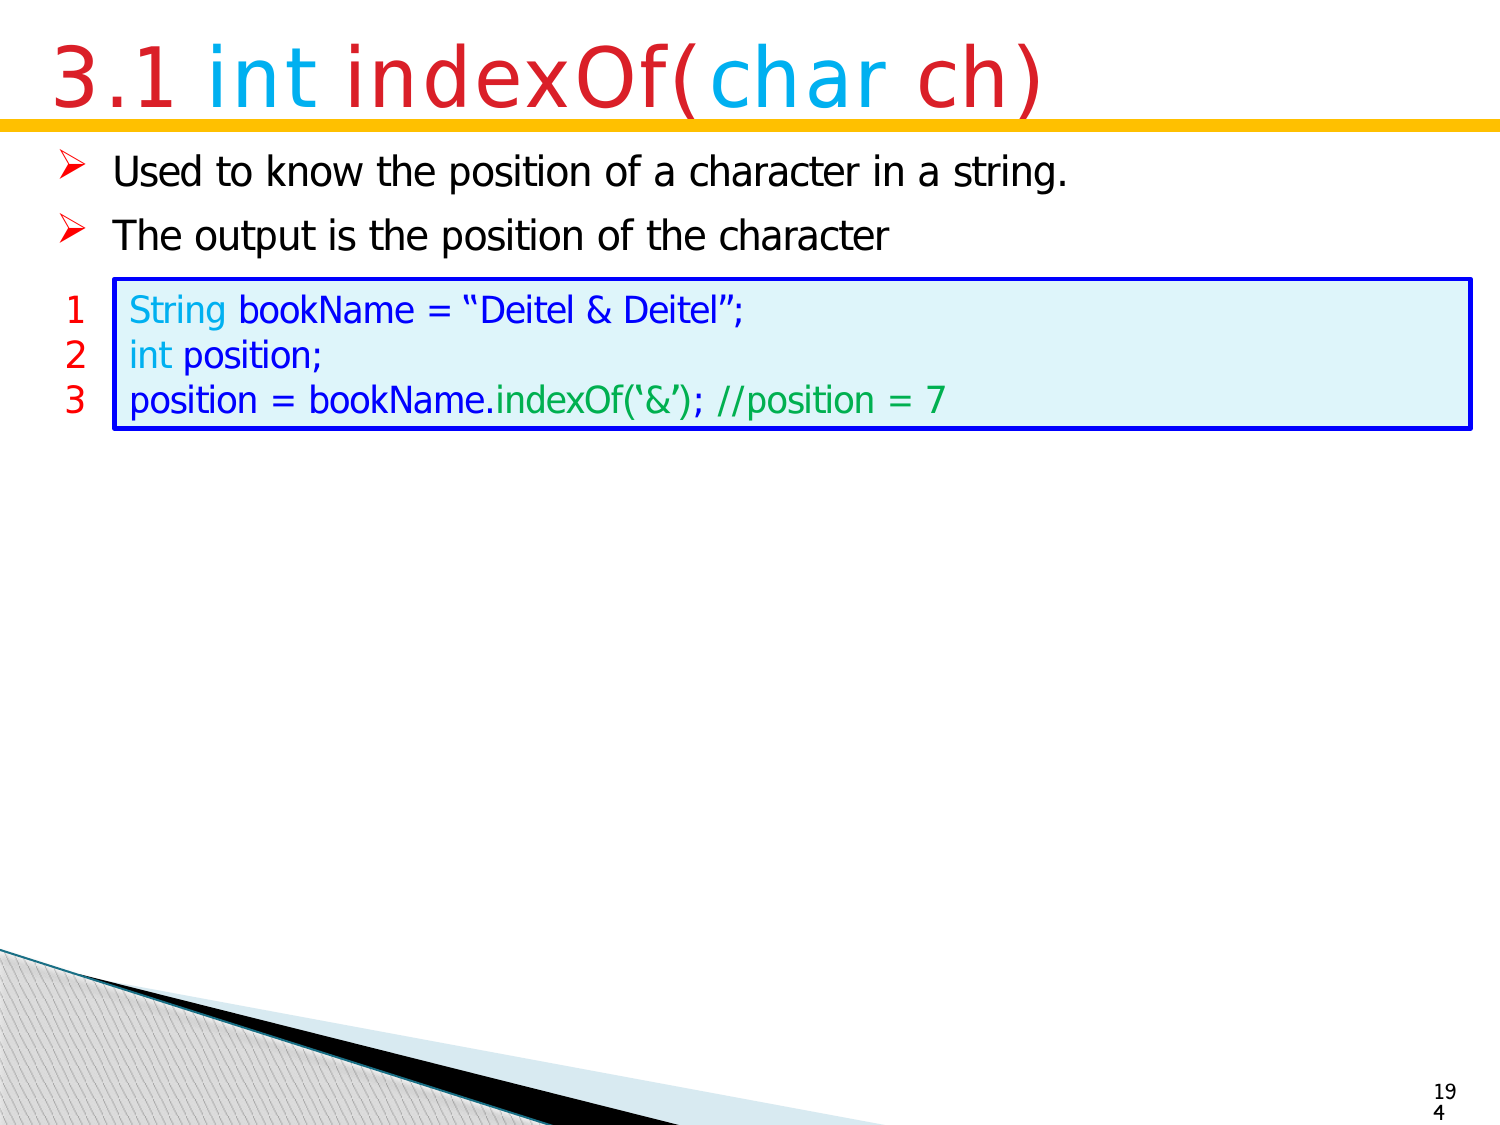

# 3.1 int indexOf(char ch)
Used to know the position of a character in a string.
The output is the position of the character
1
2
3
String bookName = “Deitel & Deitel”;
int position;
position = bookName.indexOf(‘&’); //position = 7
194